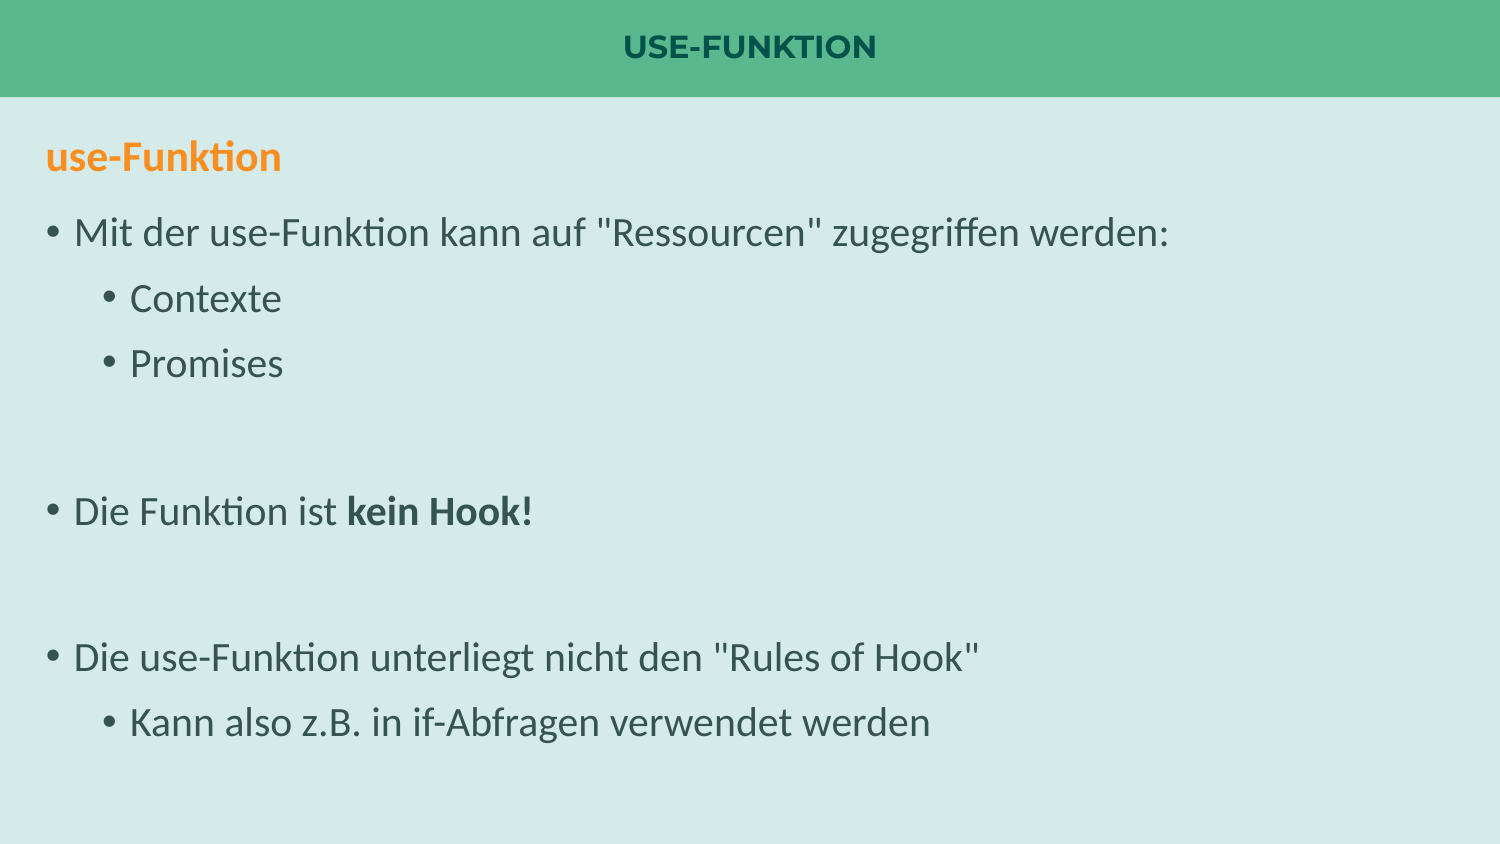

# use-Funktion
use-Funktion
Mit der use-Funktion kann auf "Ressourcen" zugegriffen werden:
Contexte
Promises

Die Funktion ist kein Hook!

Die use-Funktion unterliegt nicht den "Rules of Hook"
Kann also z.B. in if-Abfragen verwendet werden